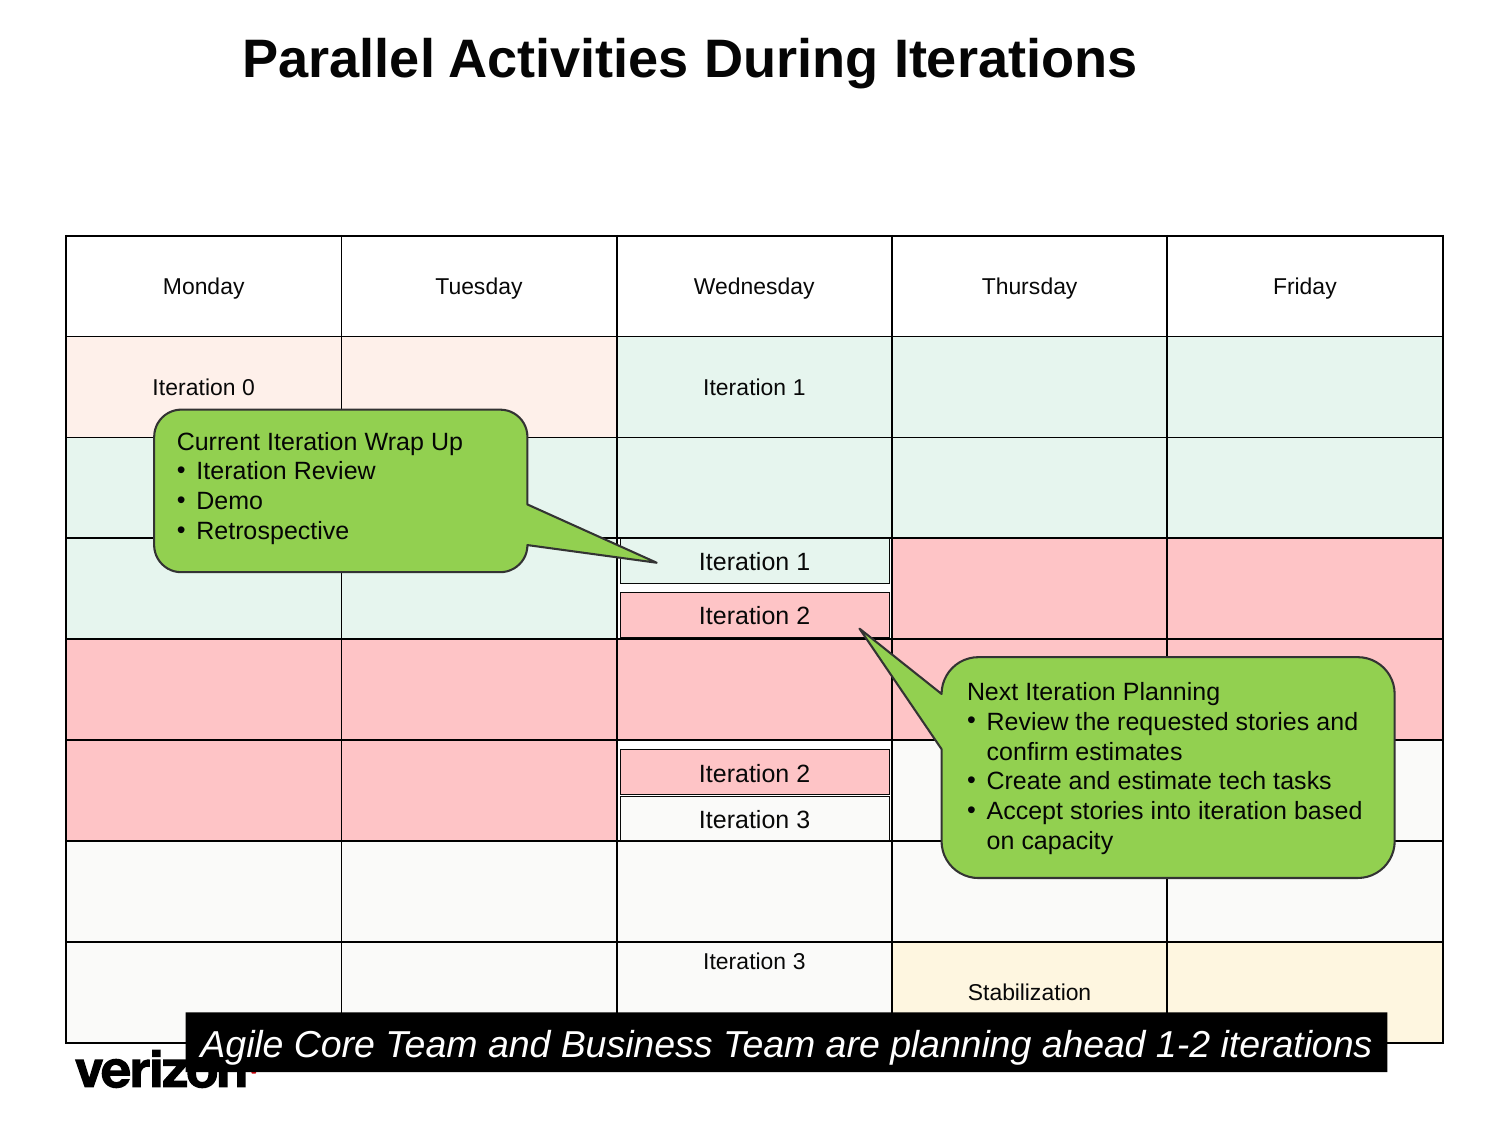

# Parallel Activities During Iterations
| Monday | Tuesday | Wednesday | Thursday | Friday |
| --- | --- | --- | --- | --- |
| Iteration 0 |  | Iteration 1 |  |  |
|  |  |  |  |  |
|  |  |  |  |  |
|  |  |  |  |  |
|  |  |  |  |  |
|  |  |  |  |  |
|  |  | Iteration 3 | Stabilization |  |
Current Iteration Wrap Up
Iteration Review
Demo
Retrospective

Iteration 1
Iteration 2
Next Iteration Planning
Review the requested stories and confirm estimates
Create and estimate tech tasks
Accept stories into iteration based on capacity

Iteration 2
Iteration 3
Agile Core Team and Business Team are planning ahead 1-2 iterations